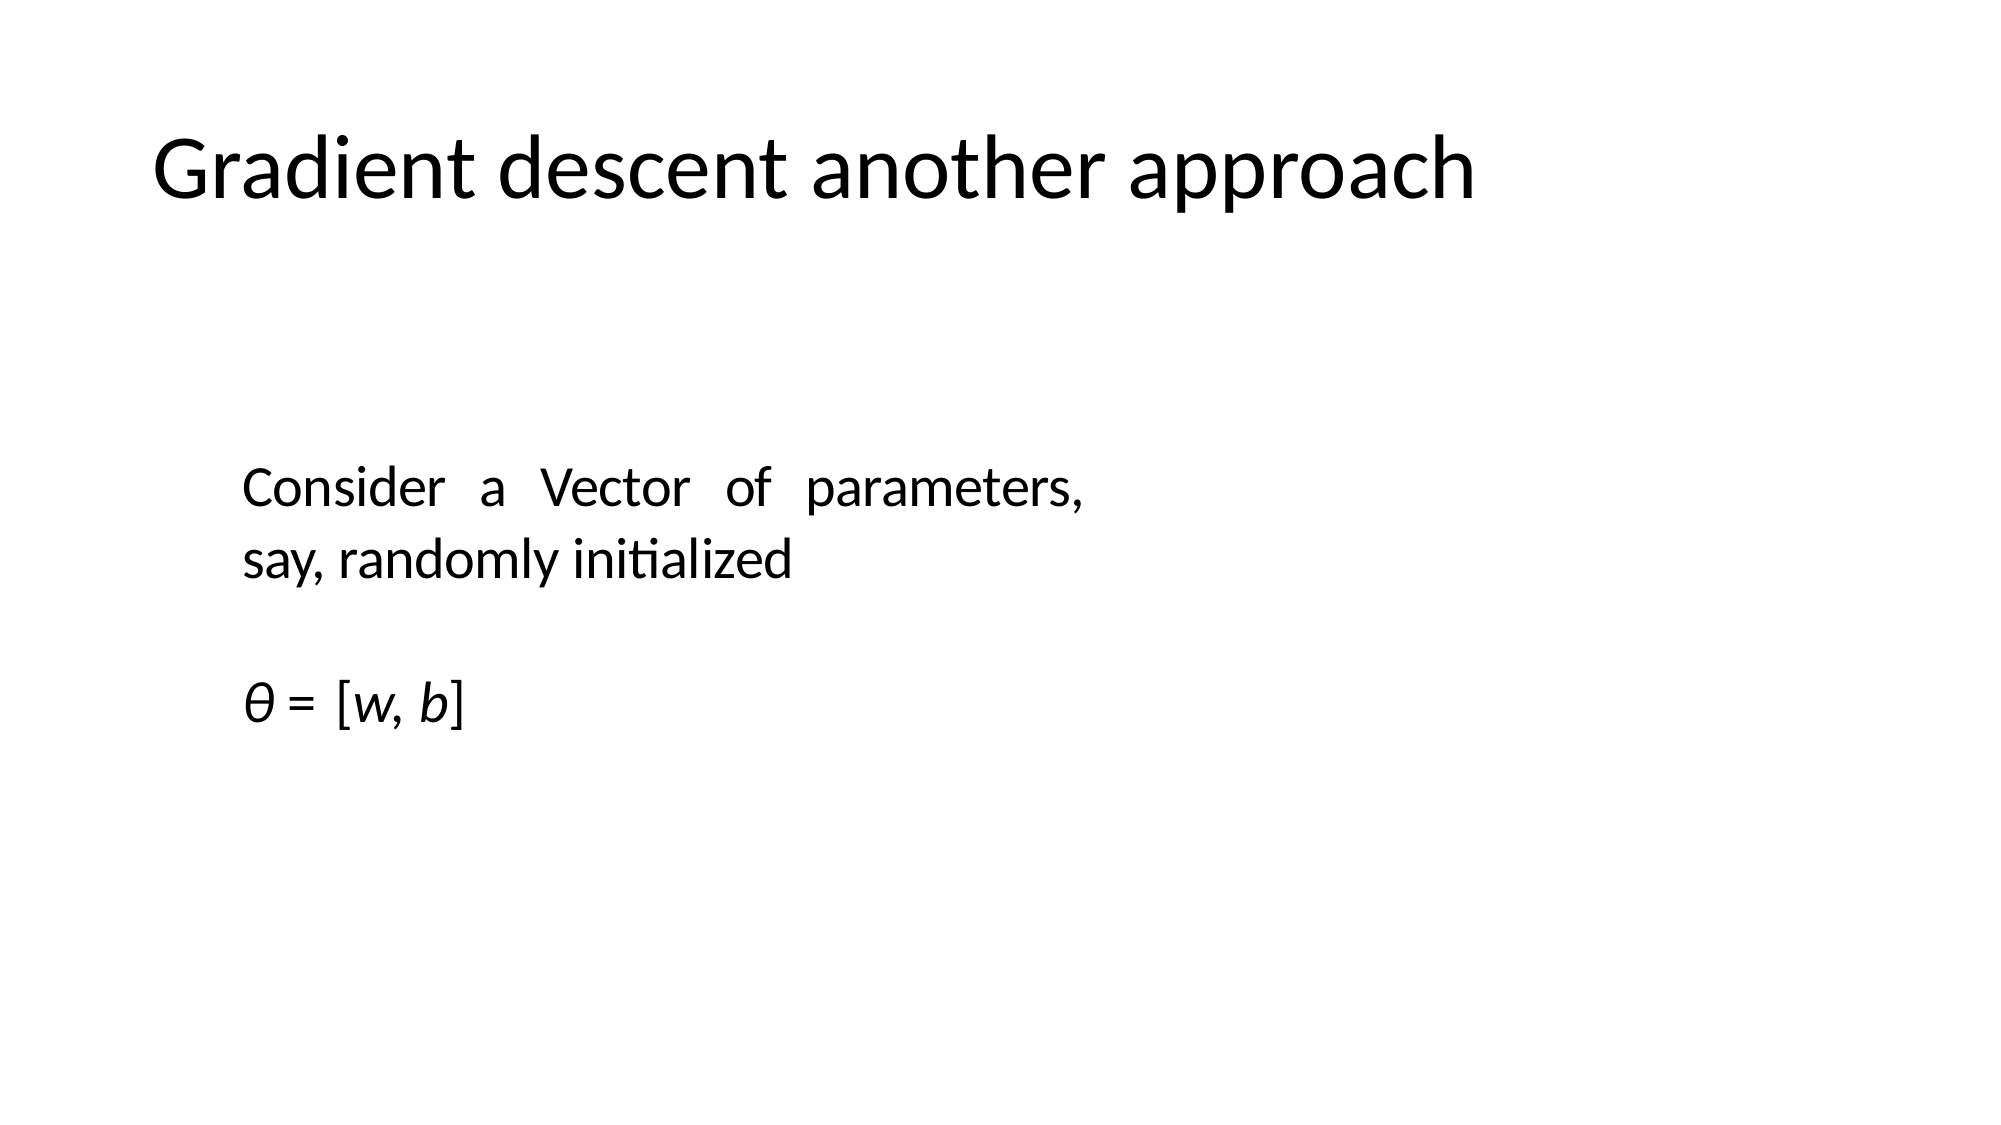

# Gradient descent another approach
Consider a Vector of parameters, say, randomly initialized

θ = [w, b]